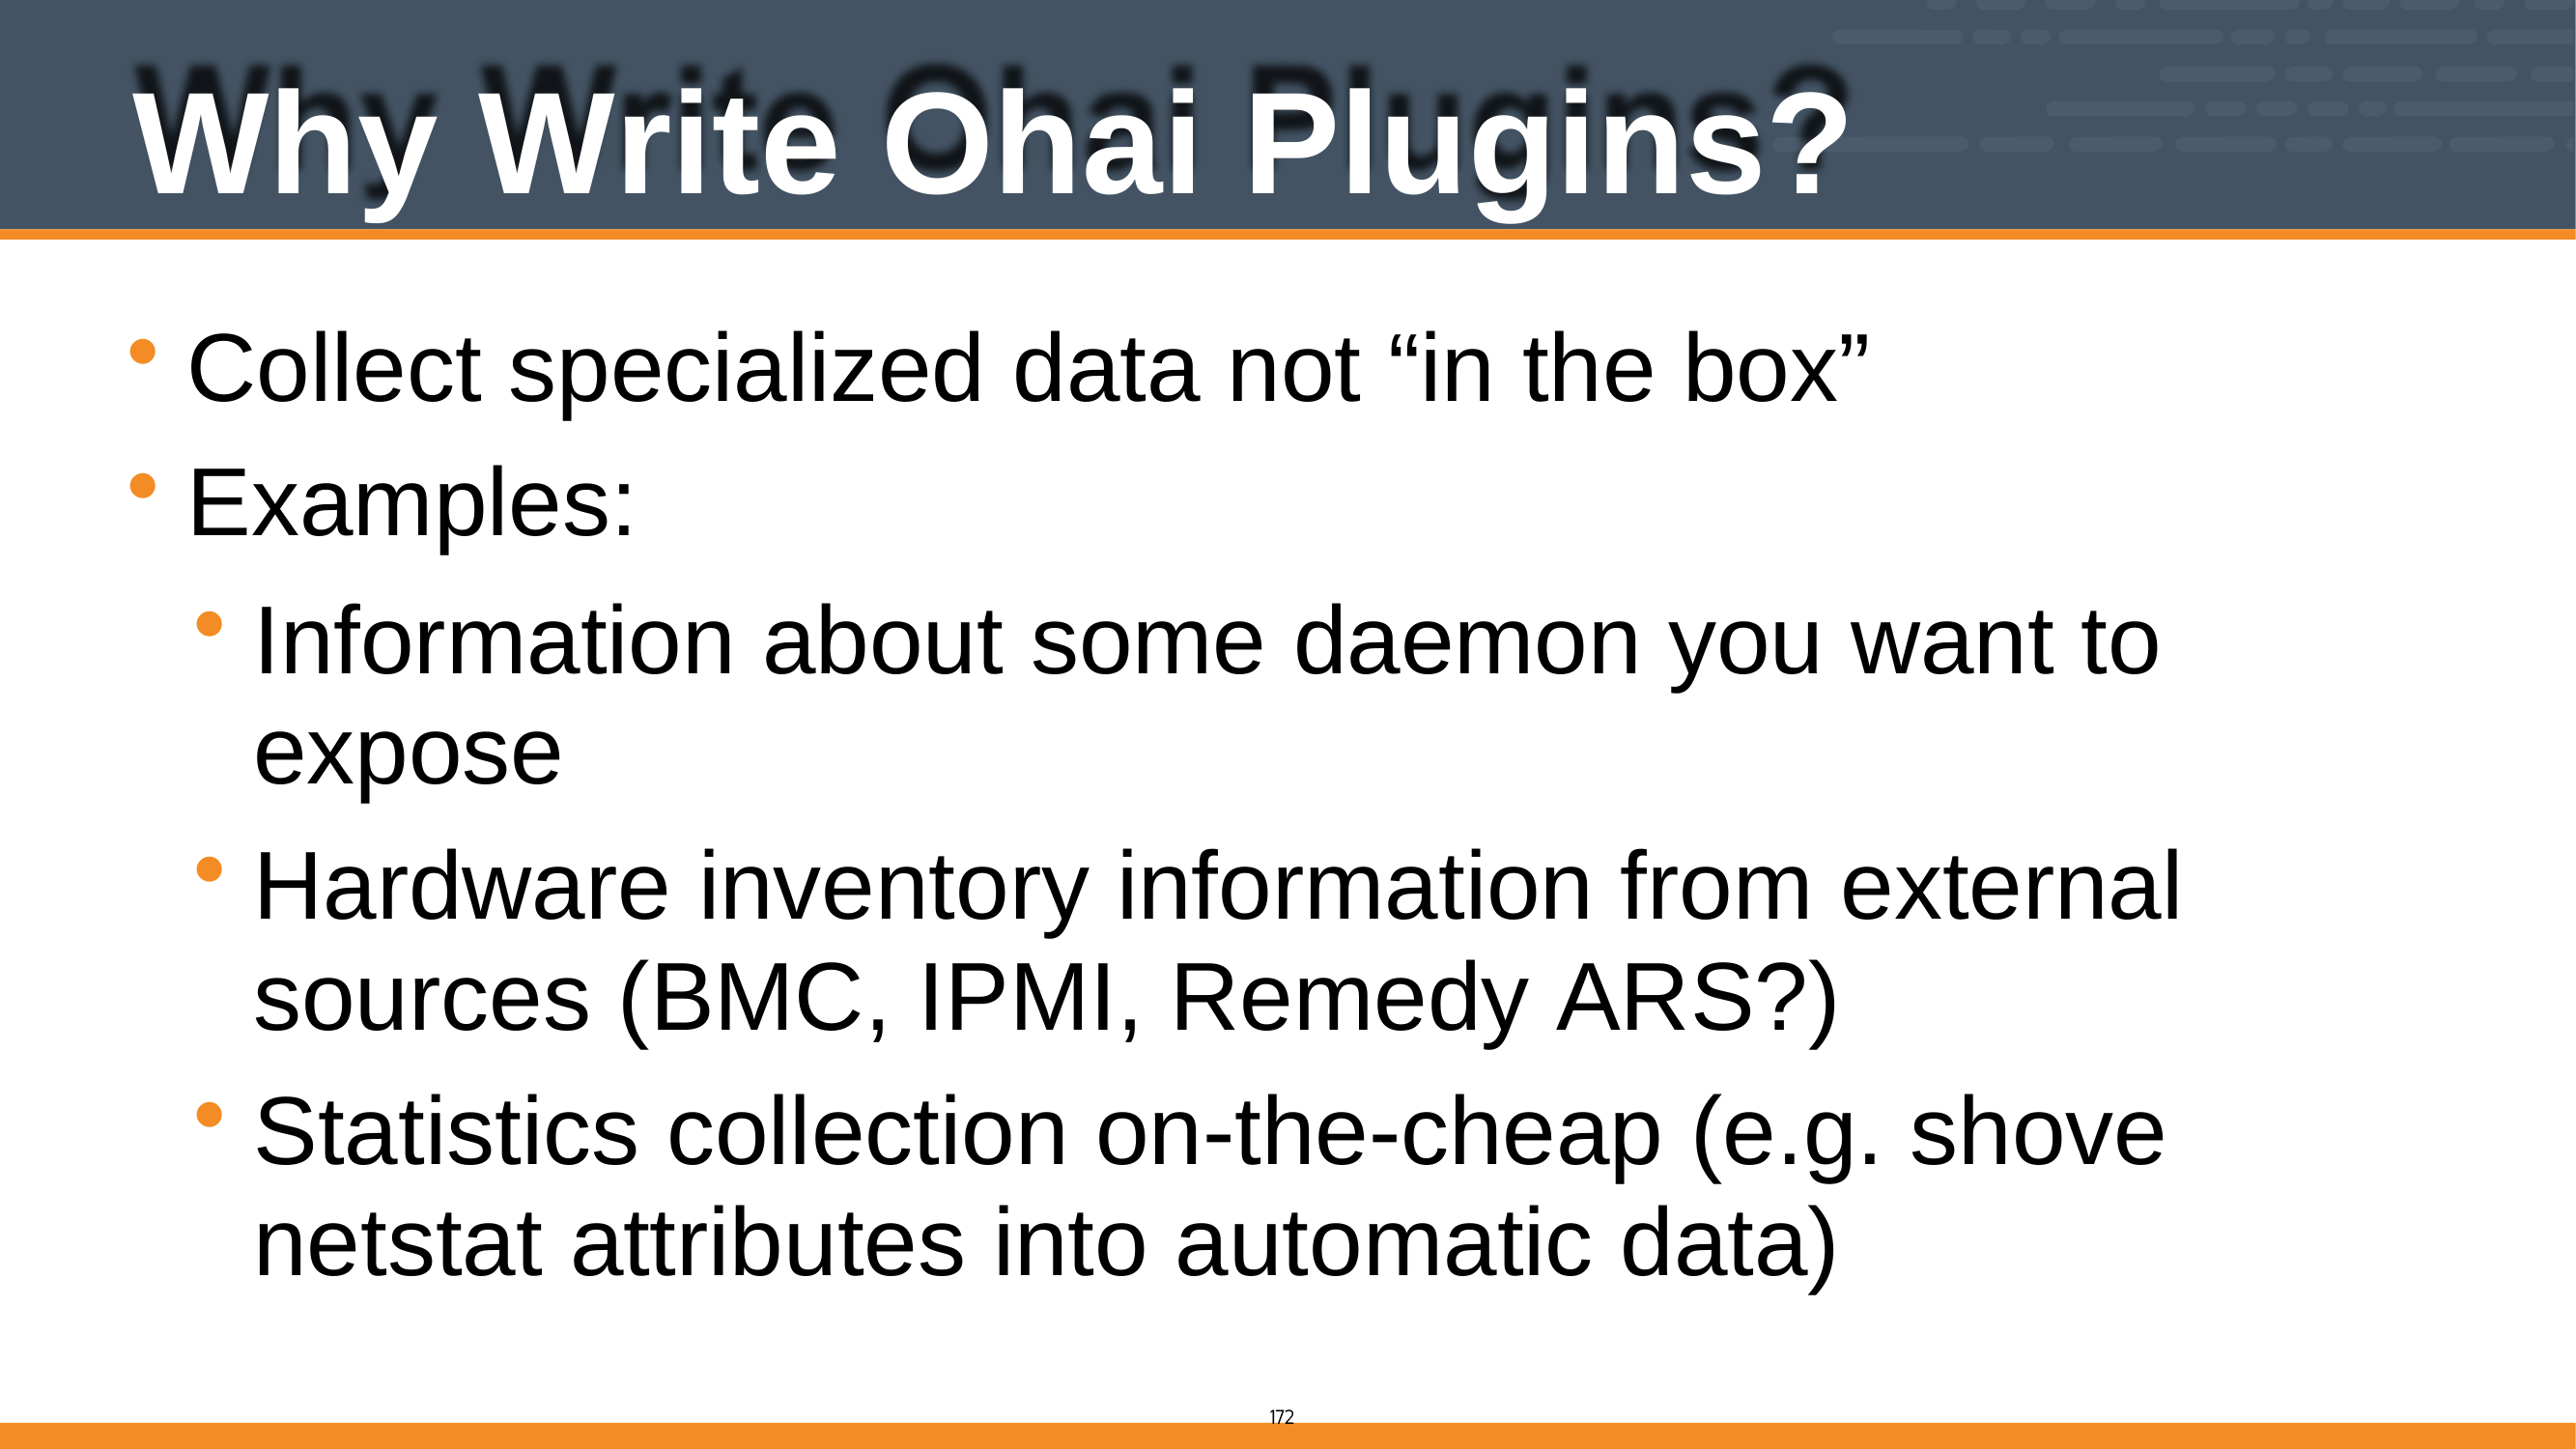

# Why Write Ohai Plugins?

Collect specialized data not “in the box”
Examples:
Information about some daemon you want to expose
Hardware inventory information from external sources (BMC, IPMI, Remedy ARS?)
Statistics collection on-the-cheap (e.g. shove netstat attributes into automatic data)
172